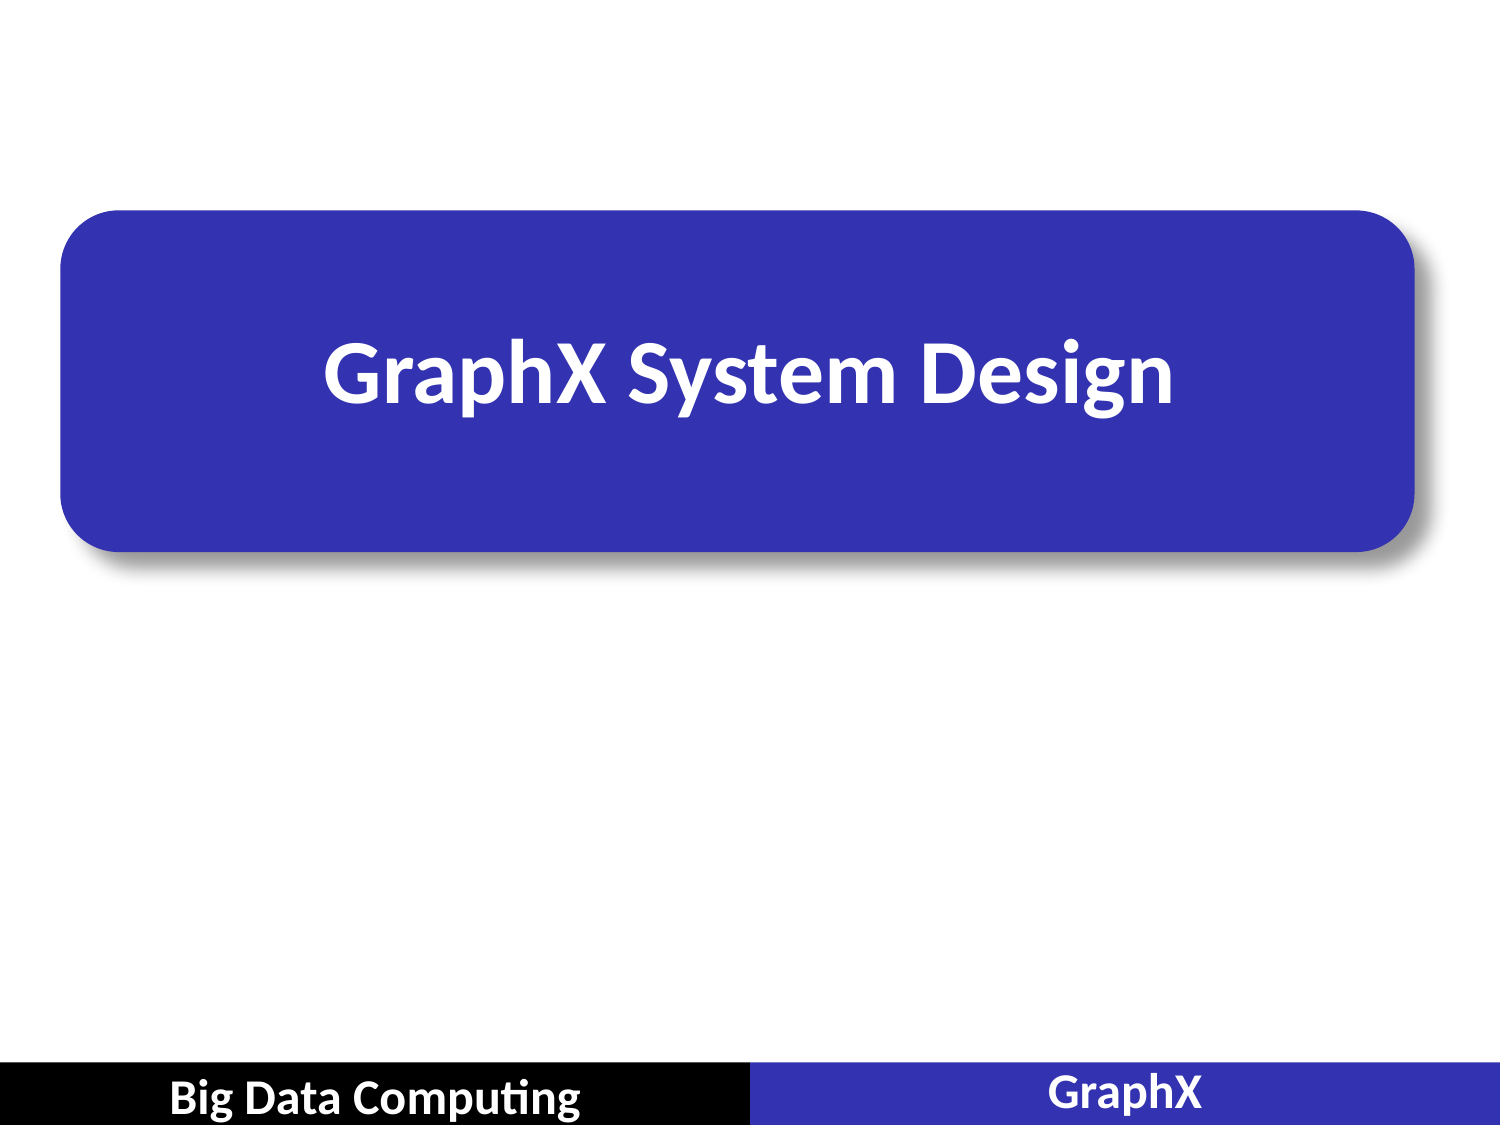

# GraphX System Design
GraphX
Big Data Computing